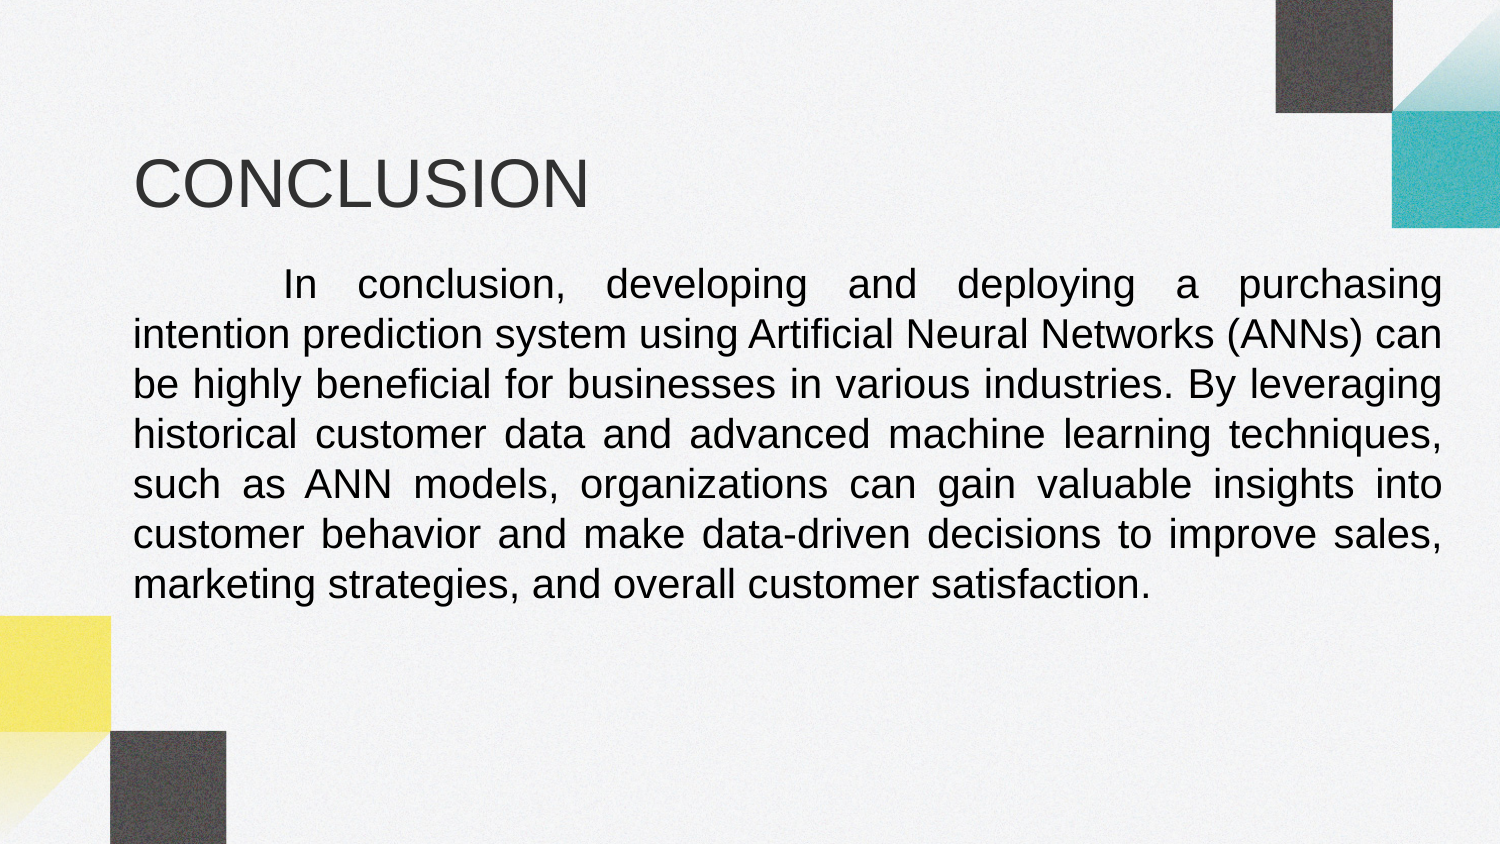

# CONCLUSION
	In conclusion, developing and deploying a purchasing intention prediction system using Artificial Neural Networks (ANNs) can be highly beneficial for businesses in various industries. By leveraging historical customer data and advanced machine learning techniques, such as ANN models, organizations can gain valuable insights into customer behavior and make data-driven decisions to improve sales, marketing strategies, and overall customer satisfaction.